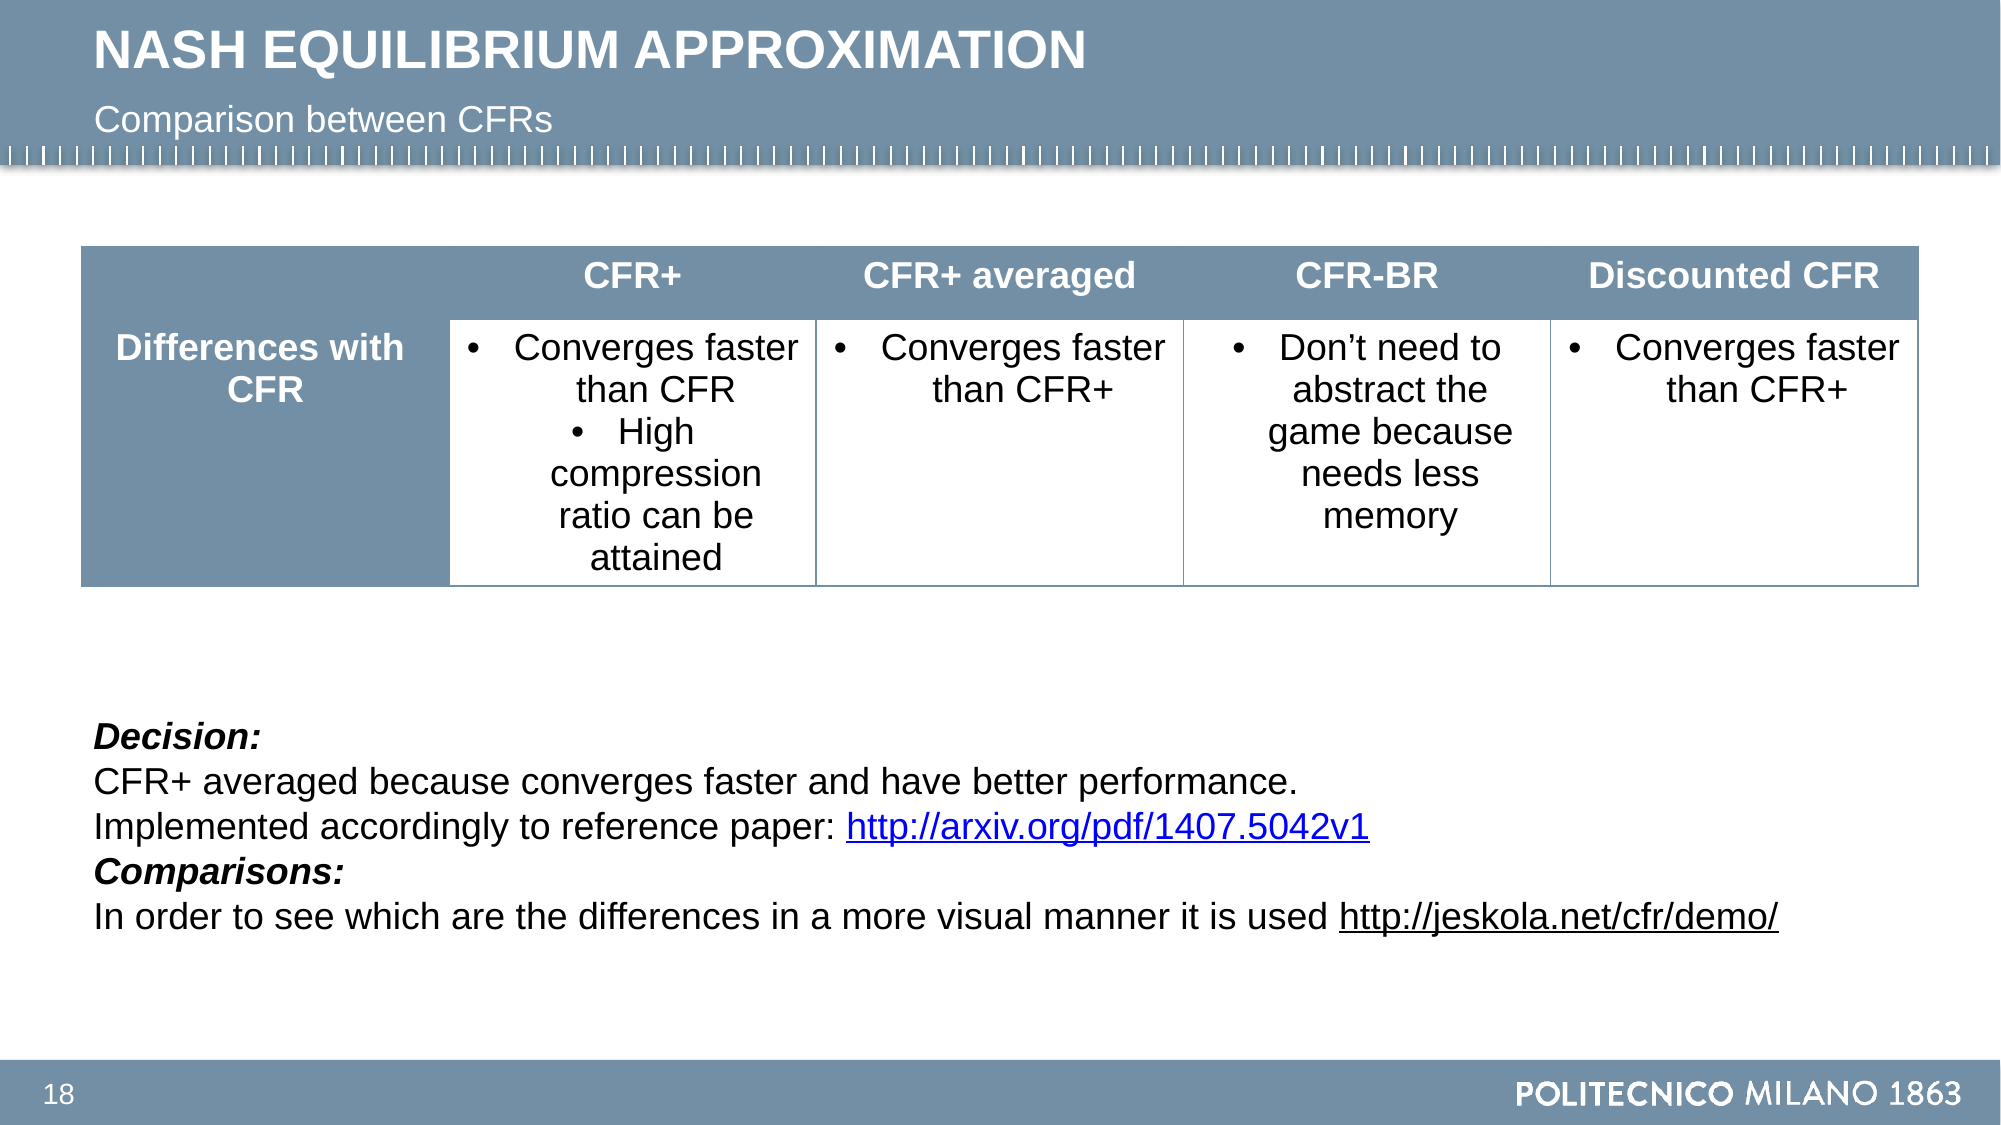

# NASH EQUILIBRIUM APPROXIMATION
Comparison between CFRs
|  | CFR+ | CFR+ averaged | CFR-BR | Discounted CFR |
| --- | --- | --- | --- | --- |
| Differences with CFR | Converges faster than CFR High compression ratio can be attained | Converges faster than CFR+ | Don’t need to abstract the game because needs less memory | Converges faster than CFR+ |
Decision:
CFR+ averaged because converges faster and have better performance.
Implemented accordingly to reference paper: http://arxiv.org/pdf/1407.5042v1
Comparisons:
In order to see which are the differences in a more visual manner it is used http://jeskola.net/cfr/demo/
18